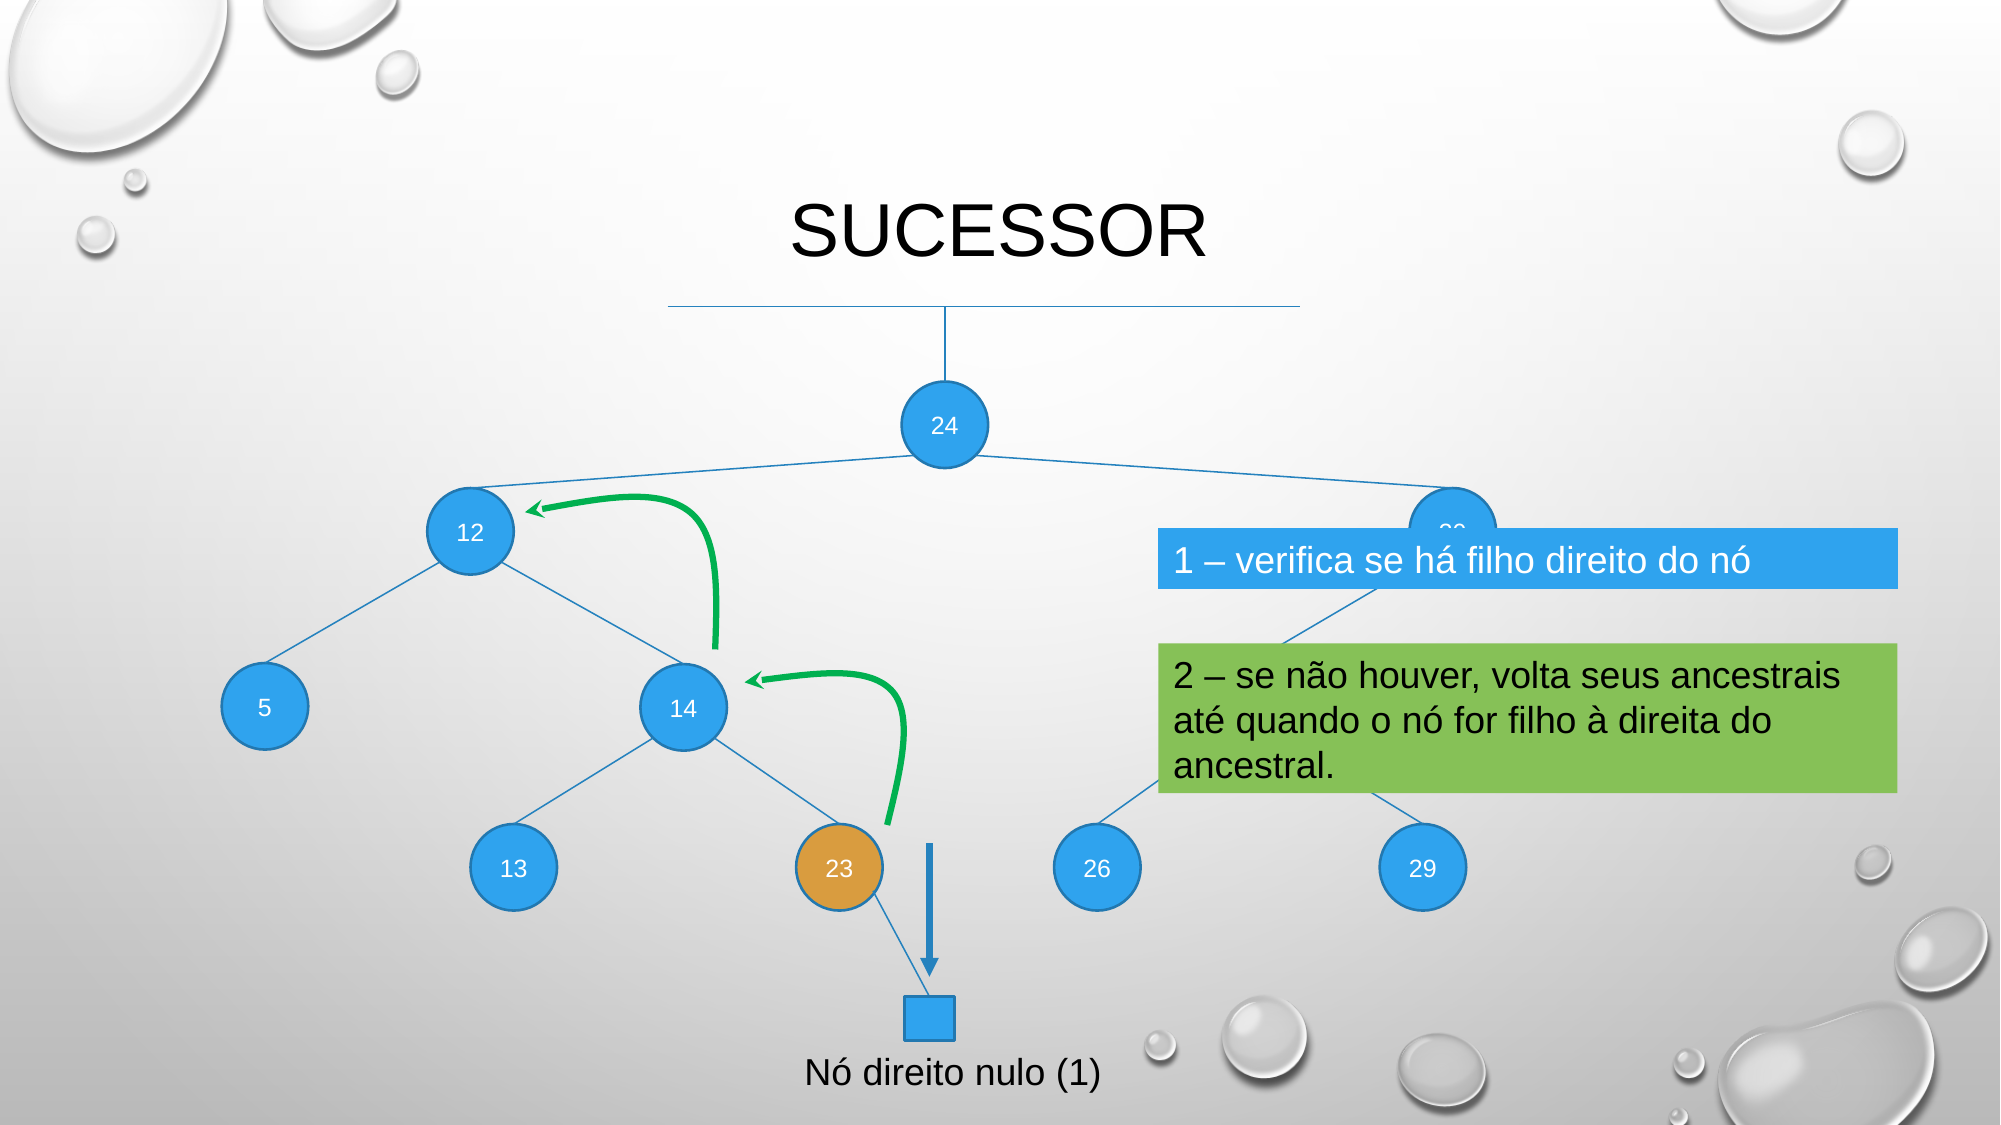

# SUCESSOR
24
12
30

1 – verifica se há filho direito do nó
2 – se não houver, volta seus ancestrais até quando o nó for filho à direita do ancestral.
5
27
14

26
29
13
23

Nó direito nulo (1)